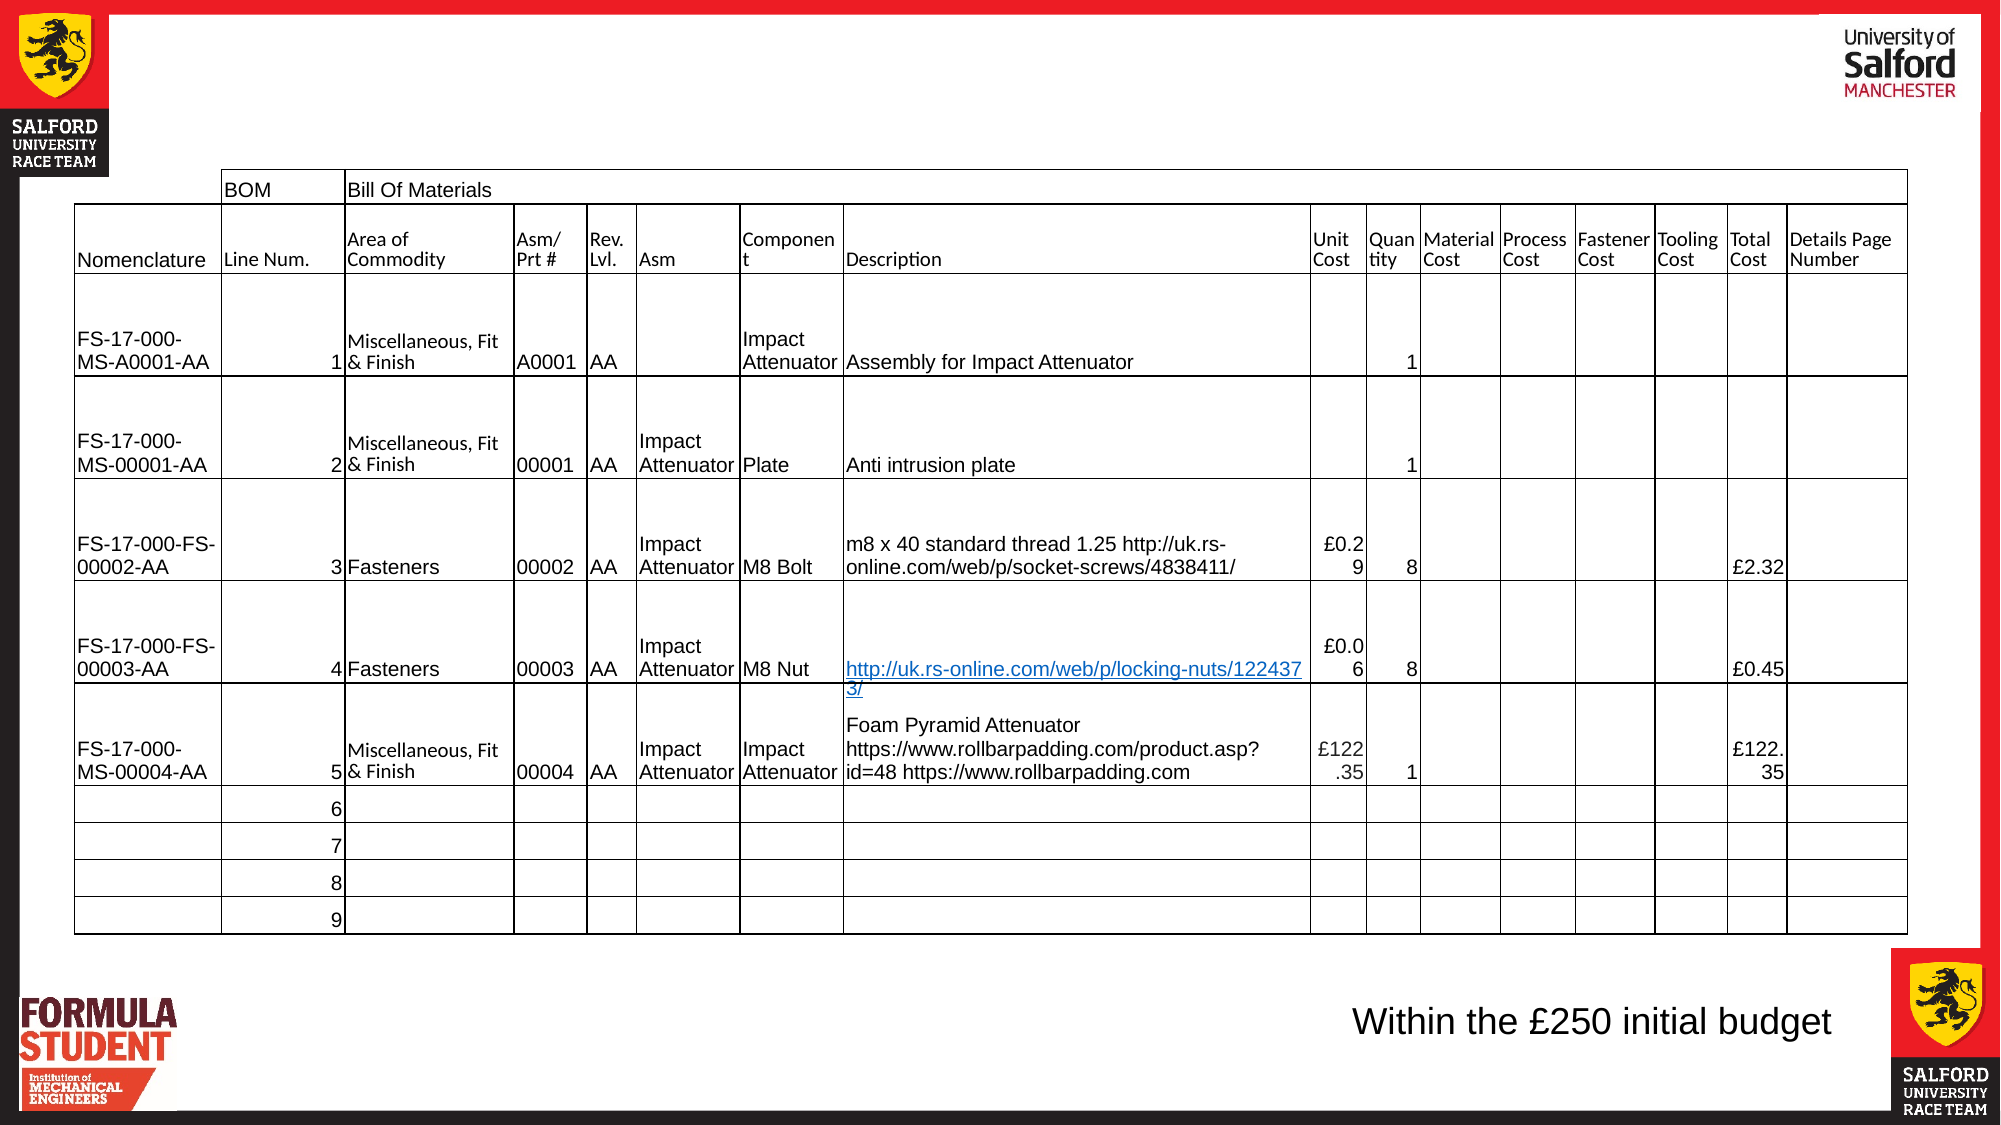

|  | BOM | Bill Of Materials |  |  |  |  |  |  |  |  |  |  |  |  |  |
| --- | --- | --- | --- | --- | --- | --- | --- | --- | --- | --- | --- | --- | --- | --- | --- |
| Nomenclature | Line Num. | Area of Commodity | Asm/Prt # | Rev. Lvl. | Asm | Component | Description | Unit Cost | Quantity | Material Cost | Process Cost | Fastener Cost | Tooling Cost | Total Cost | Details Page Number |
| FS-17-000-MS-A0001-AA | 1 | Miscellaneous, Fit & Finish | A0001 | AA |  | Impact Attenuator | Assembly for Impact Attenuator |  | 1 |  |  |  |  |  |  |
| FS-17-000-MS-00001-AA | 2 | Miscellaneous, Fit & Finish | 00001 | AA | Impact Attenuator | Plate | Anti intrusion plate |  | 1 |  |  |  |  |  |  |
| FS-17-000-FS-00002-AA | 3 | Fasteners | 00002 | AA | Impact Attenuator | M8 Bolt | m8 x 40 standard thread 1.25 http://uk.rs-online.com/web/p/socket-screws/4838411/ | £0.29 | 8 |  |  |  |  | £2.32 |  |
| FS-17-000-FS-00003-AA | 4 | Fasteners | 00003 | AA | Impact Attenuator | M8 Nut | http://uk.rs-online.com/web/p/locking-nuts/1224373/ | £0.06 | 8 |  |  |  |  | £0.45 |  |
| FS-17-000-MS-00004-AA | 5 | Miscellaneous, Fit & Finish | 00004 | AA | Impact Attenuator | Impact Attenuator | Foam Pyramid Attenuator https://www.rollbarpadding.com/product.asp?id=48 https://www.rollbarpadding.com | £122.35 | 1 |  |  |  |  | £122.35 |  |
|  | 6 |  |  |  |  |  |  |  |  |  |  |  |  |  |  |
|  | 7 |  |  |  |  |  |  |  |  |  |  |  |  |  |  |
|  | 8 |  |  |  |  |  |  |  |  |  |  |  |  |  |  |
|  | 9 |  |  |  |  |  |  |  |  |  |  |  |  |  |  |
Within the £250 initial budget